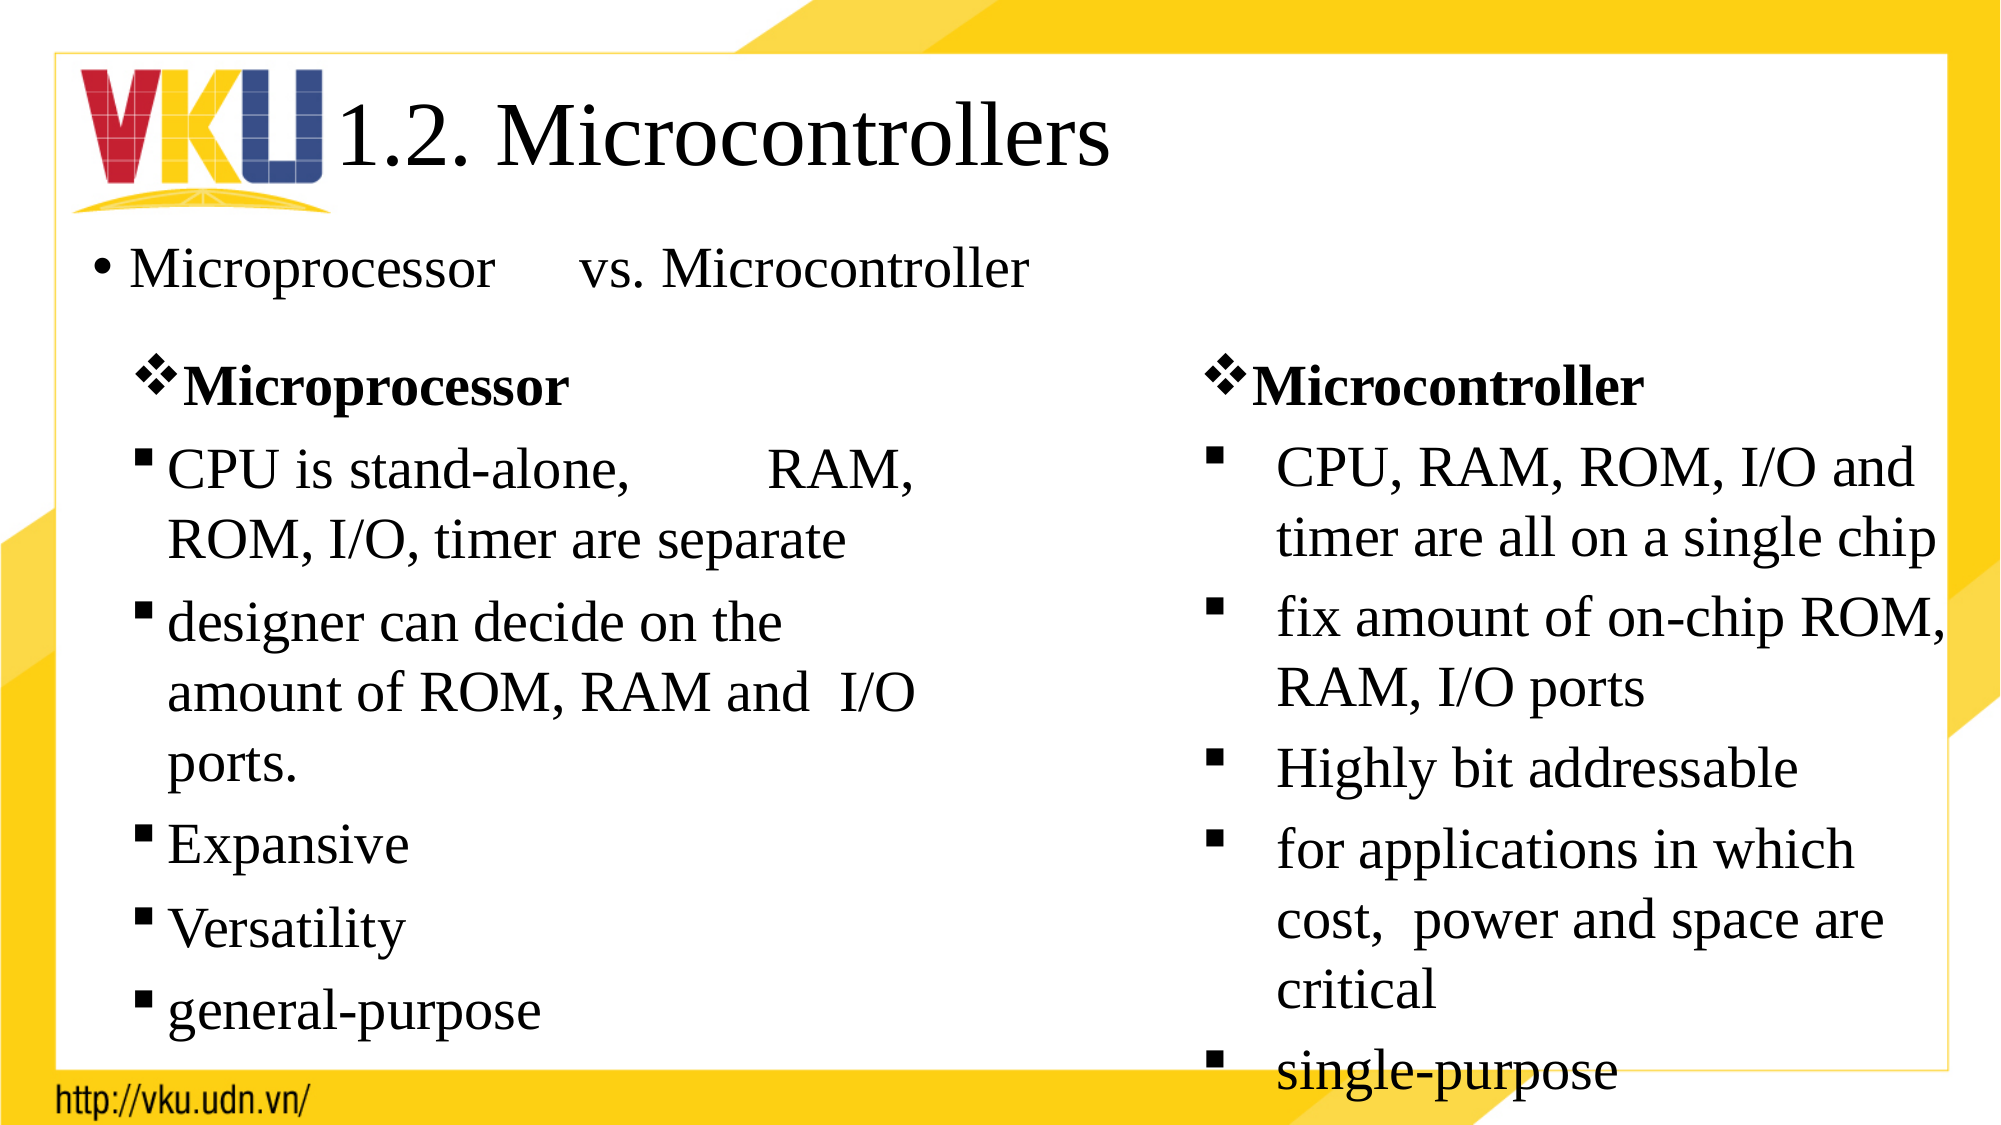

# 1.2. Microcontrollers
Microprocessor	vs. Microcontroller
Microprocessor
CPU is stand-alone,	RAM, ROM, I/O, timer are separate
designer can decide on the  amount of ROM, RAM and  I/O ports.
Expansive
Versatility
general-purpose
Microcontroller
CPU, RAM, ROM, I/O and timer are all on a single chip
fix amount of on-chip ROM,  RAM, I/O ports
Highly bit addressable
for applications in which cost,  power and space are critical
single-purpose